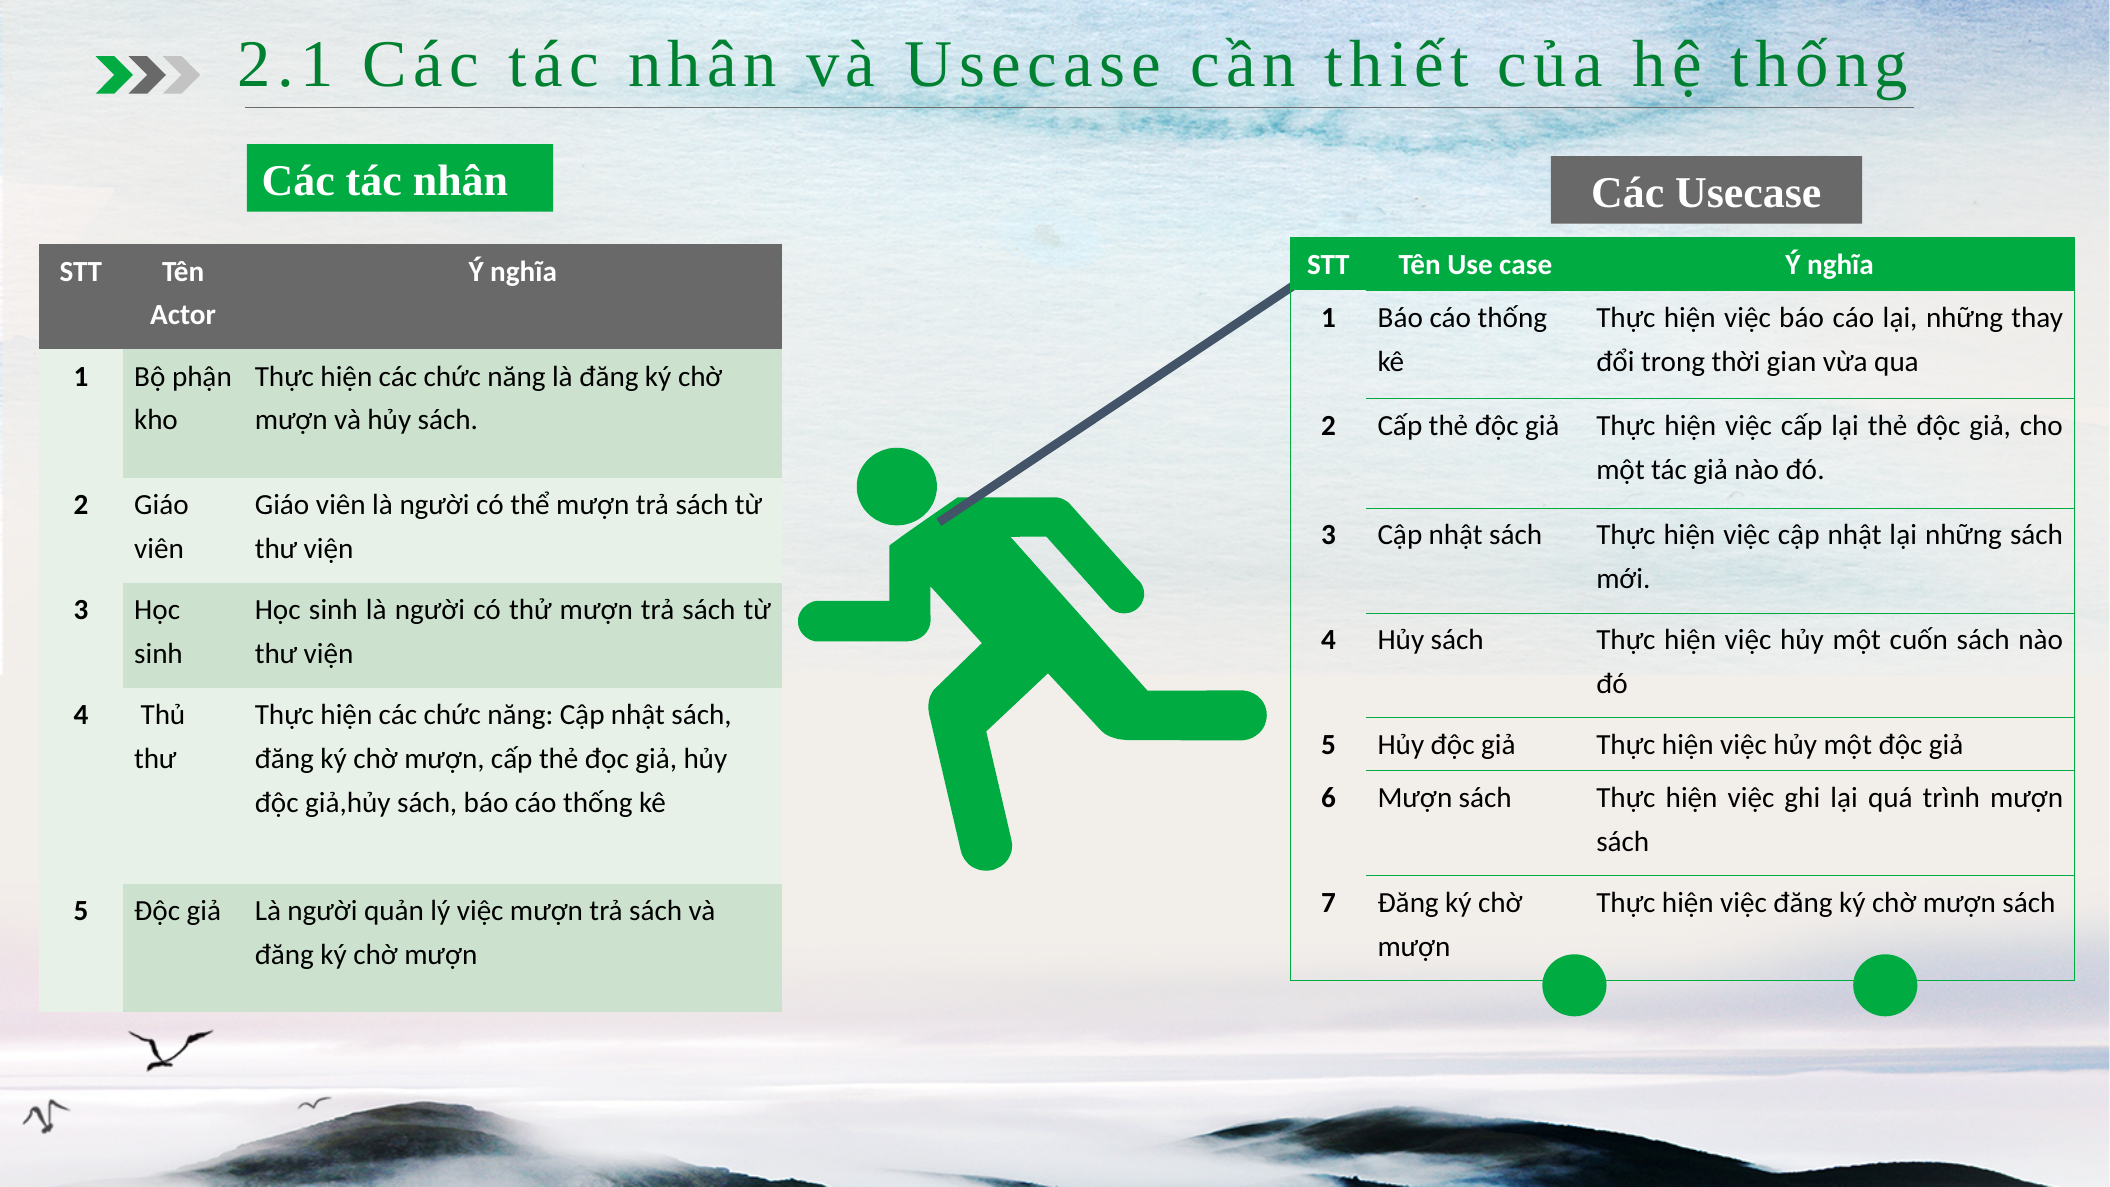

2.1 Các tác nhân và Usecase cần thiết của hệ thống

Các tác nhân
Các Usecase
| STT | Tên Use case | Ý nghĩa |
| --- | --- | --- |
| 1 | Báo cáo thống kê | Thực hiện việc báo cáo lại, những thay đổi trong thời gian vừa qua |
| 2 | Cấp thẻ độc giả | Thực hiện việc cấp lại thẻ độc giả, cho một tác giả nào đó. |
| 3 | Cập nhật sách | Thực hiện việc cập nhật lại những sách mới. |
| 4 | Hủy sách | Thực hiện việc hủy một cuốn sách nào đó |
| 5 | Hủy độc giả | Thực hiện việc hủy một độc giả |
| 6 | Mượn sách | Thực hiện việc ghi lại quá trình mượn sách |
| 7 | Đăng ký chờ mượn | Thực hiện việc đăng ký chờ mượn sách |
| STT | Tên Actor | Ý nghĩa |
| --- | --- | --- |
| 1 | Bộ phận kho | Thực hiện các chức năng là đăng ký chờ mượn và hủy sách. |
| 2 | Giáo viên | Giáo viên là người có thể mượn trả sách từ thư viện |
| 3 | Học sinh | Học sinh là người có thử mượn trả sách từ thư viện |
| 4 | Thủ thư | Thực hiện các chức năng: Cập nhật sách, đăng ký chờ mượn, cấp thẻ đọc giả, hủy độc giả,hủy sách, báo cáo thống kê |
| 5 | Độc giả | Là người quản lý việc mượn trả sách và đăng ký chờ mượn |